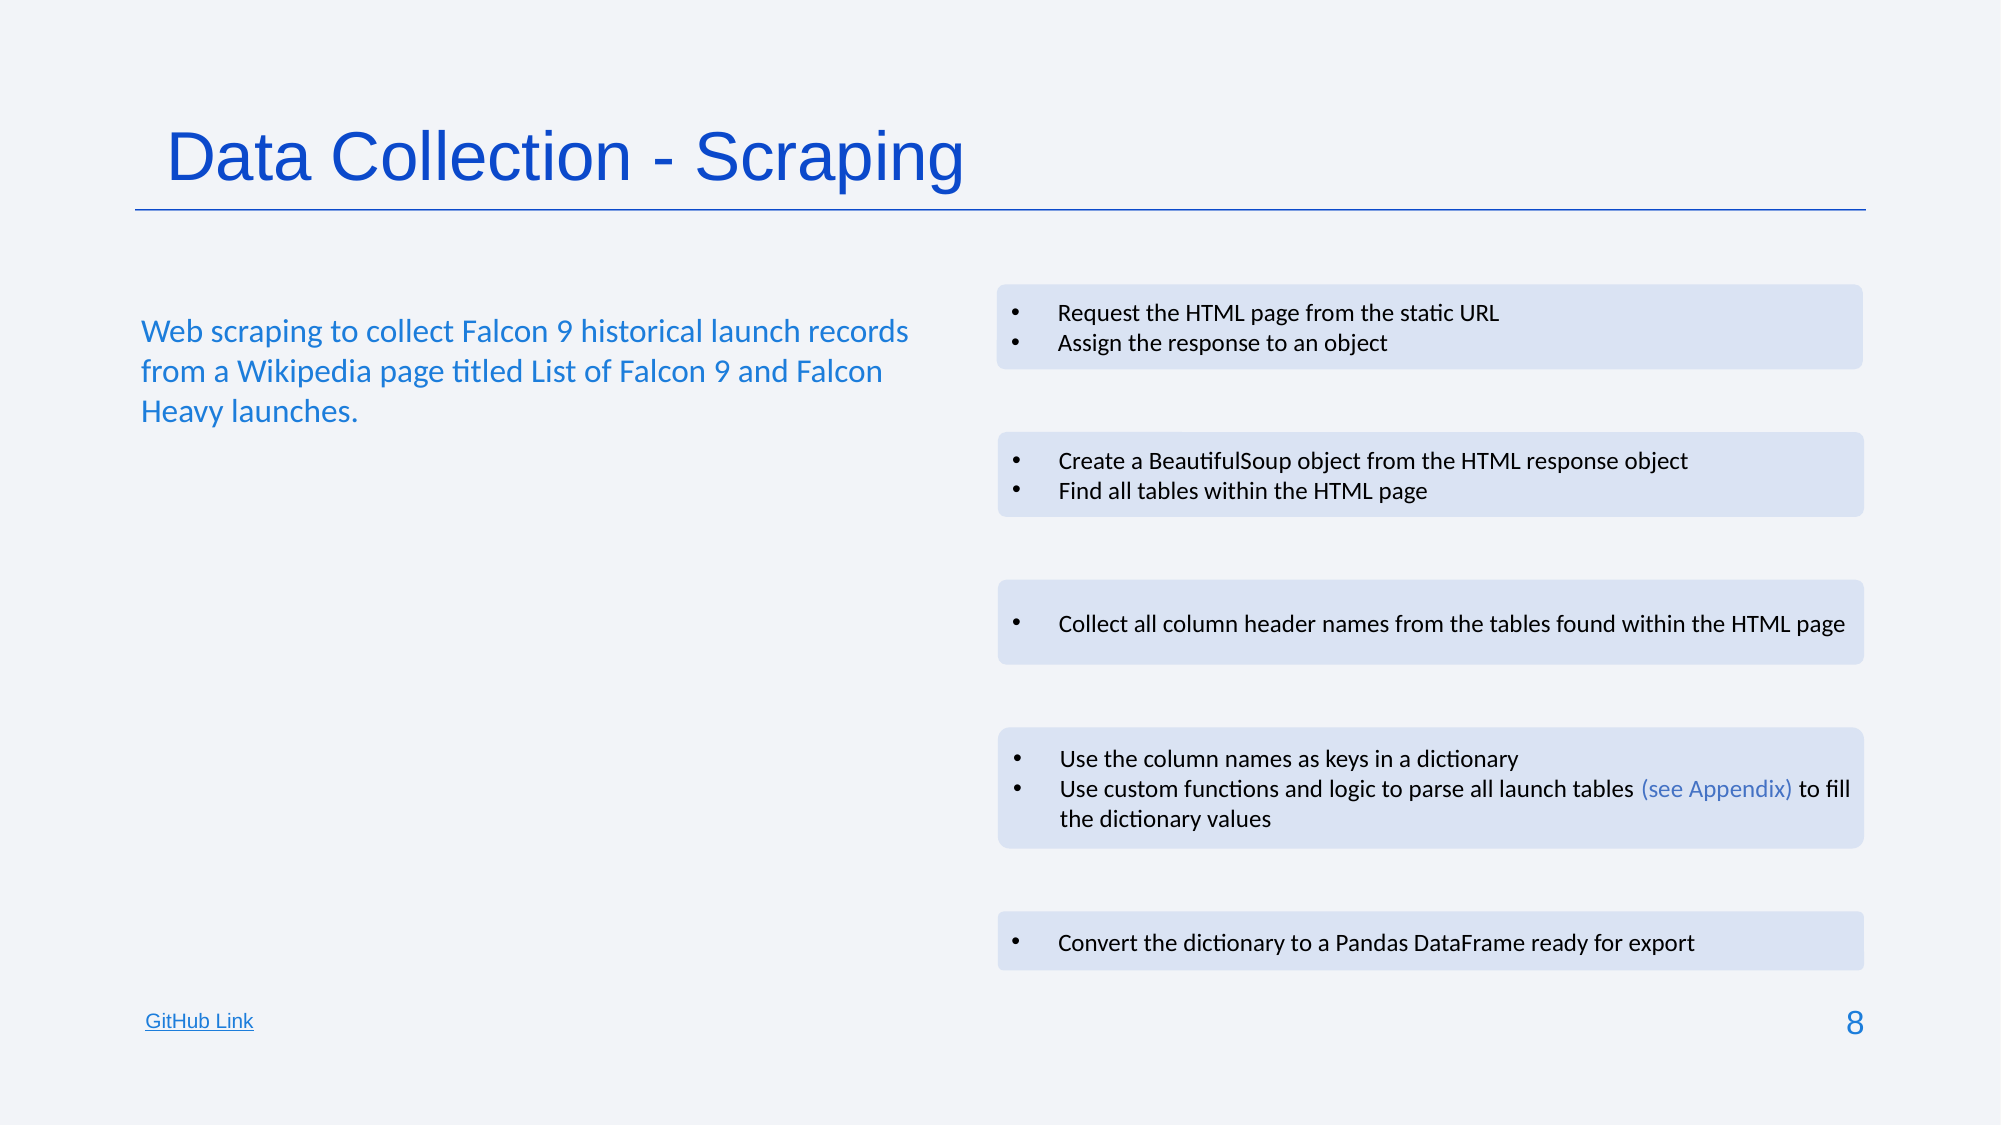

Data Collection - Scraping
Request the HTML page from the static URL
Assign the response to an object
Web scraping to collect Falcon 9 historical launch records from a Wikipedia page titled List of Falcon 9 and Falcon Heavy launches.
Create a BeautifulSoup object from the HTML response object
Find all tables within the HTML page
Collect all column header names from the tables found within the HTML page
Use the column names as keys in a dictionary
Use custom functions and logic to parse all launch tables (see Appendix) to fill the dictionary values
Convert the dictionary to a Pandas DataFrame ready for export
8
GitHub Link